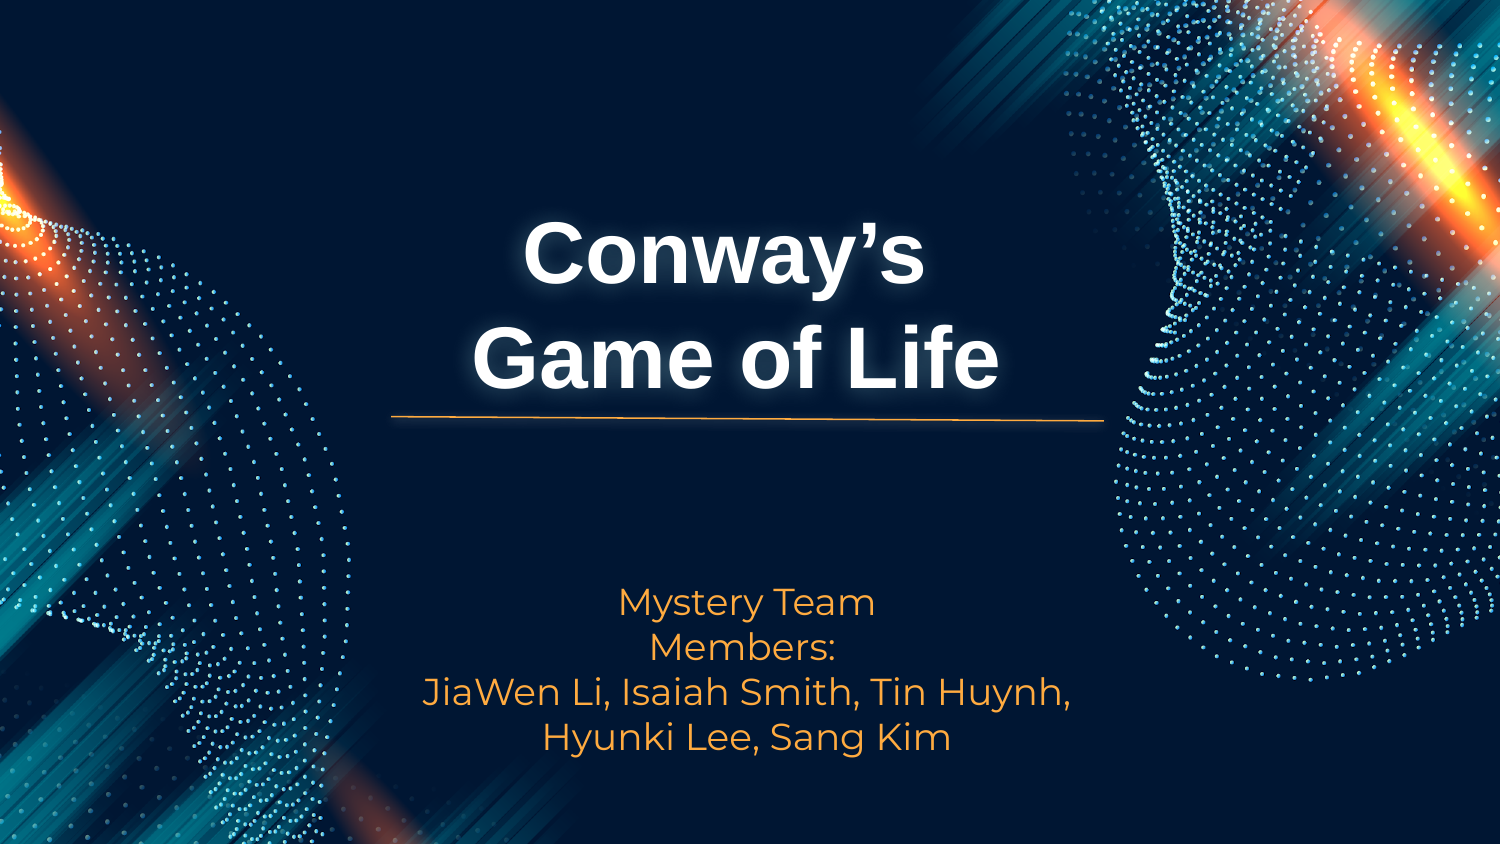

# Conway’s
Game of Life
Mystery Team
Members:
JiaWen Li, Isaiah Smith, Tin Huynh,
Hyunki Lee, Sang Kim